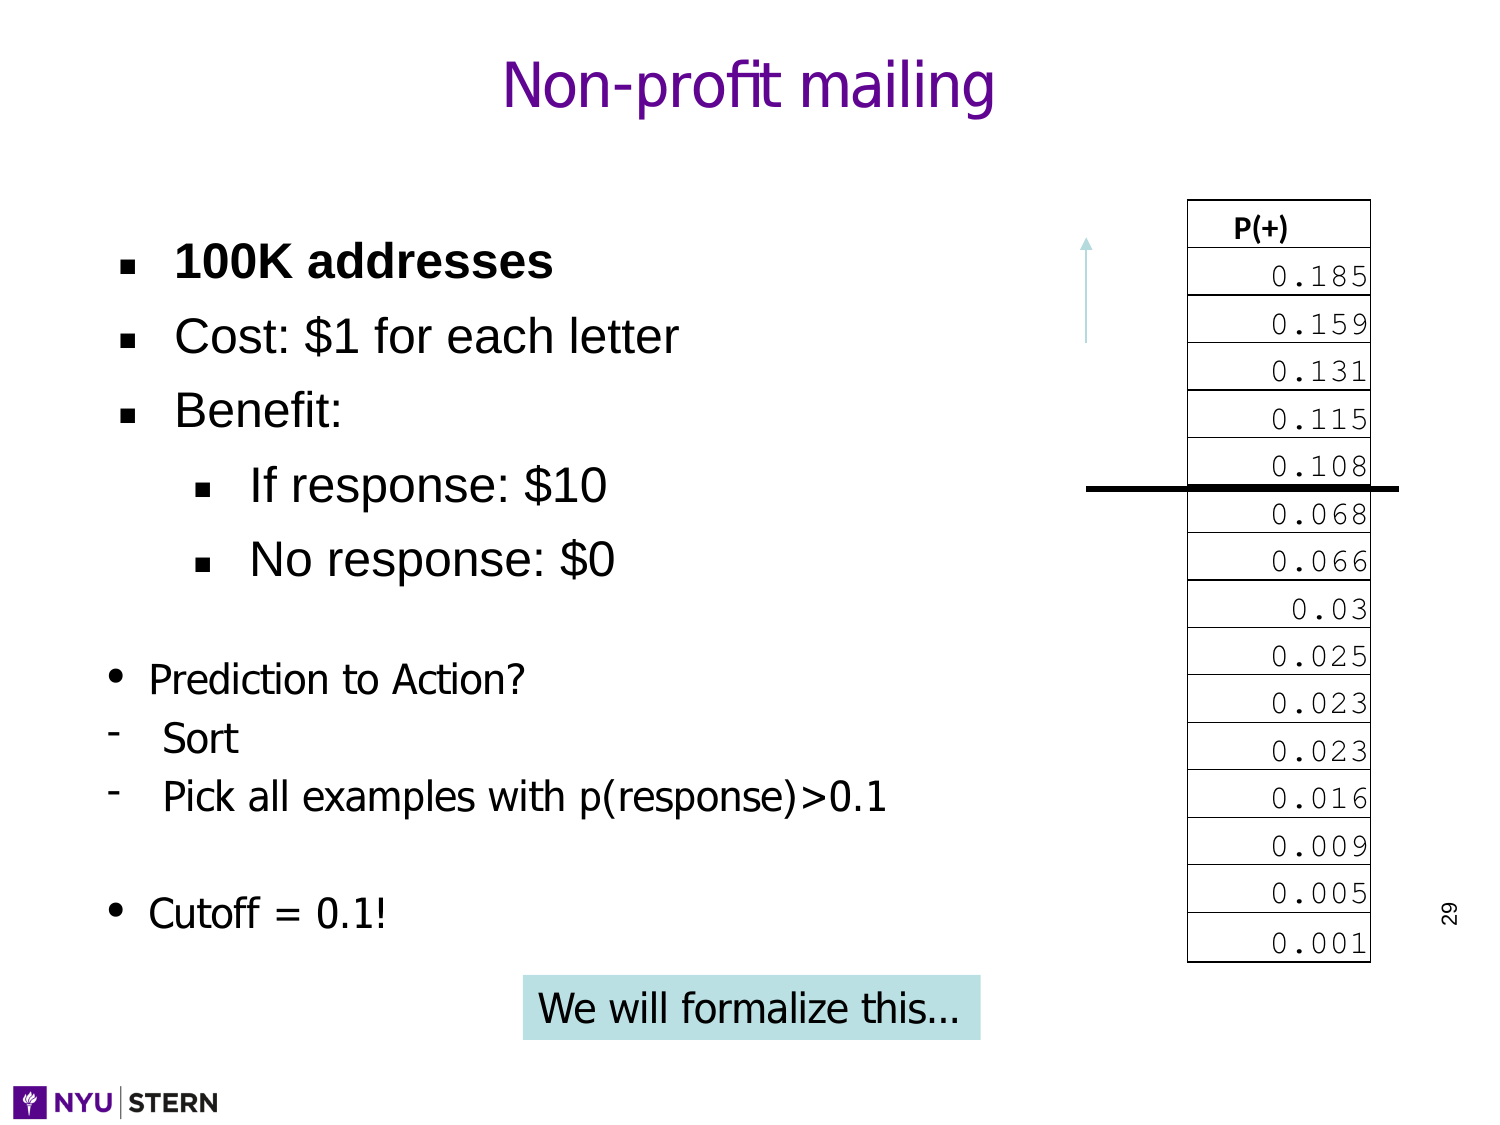

# Non-profit mailing

100K addresses
Cost: $1 for each letter
Benefit:
If response: $10
No response: $0
| P(+) |
| --- |
| 0.185 |
| 0.159 |
| 0.131 |
| 0.115 |
| 0.108 |
| 0.068 |
| 0.066 |
| 0.03 |
| 0.025 |
| 0.023 |
| 0.023 |
| 0.016 |
| 0.009 |
| 0.005 |
| 0.001 |
Prediction to Action?
Sort
Pick all examples with p(response)>0.1

Cutoff = 0.1!

29
We will formalize this…